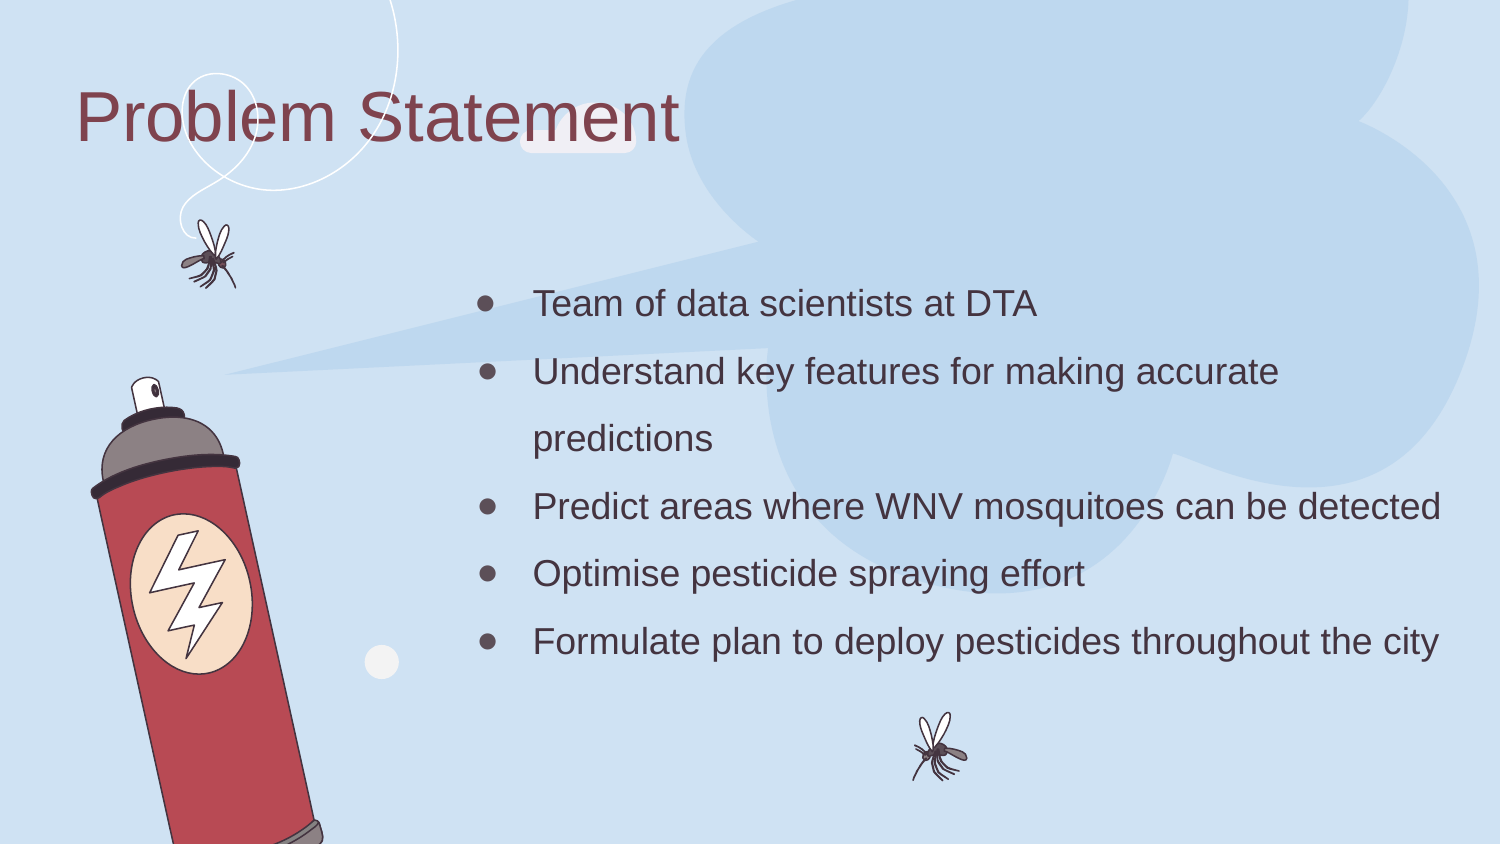

# Problem Statement

Team of data scientists at DTA
Understand key features for making accurate predictions
Predict areas where WNV mosquitoes can be detected
Optimise pesticide spraying effort
Formulate plan to deploy pesticides throughout the city